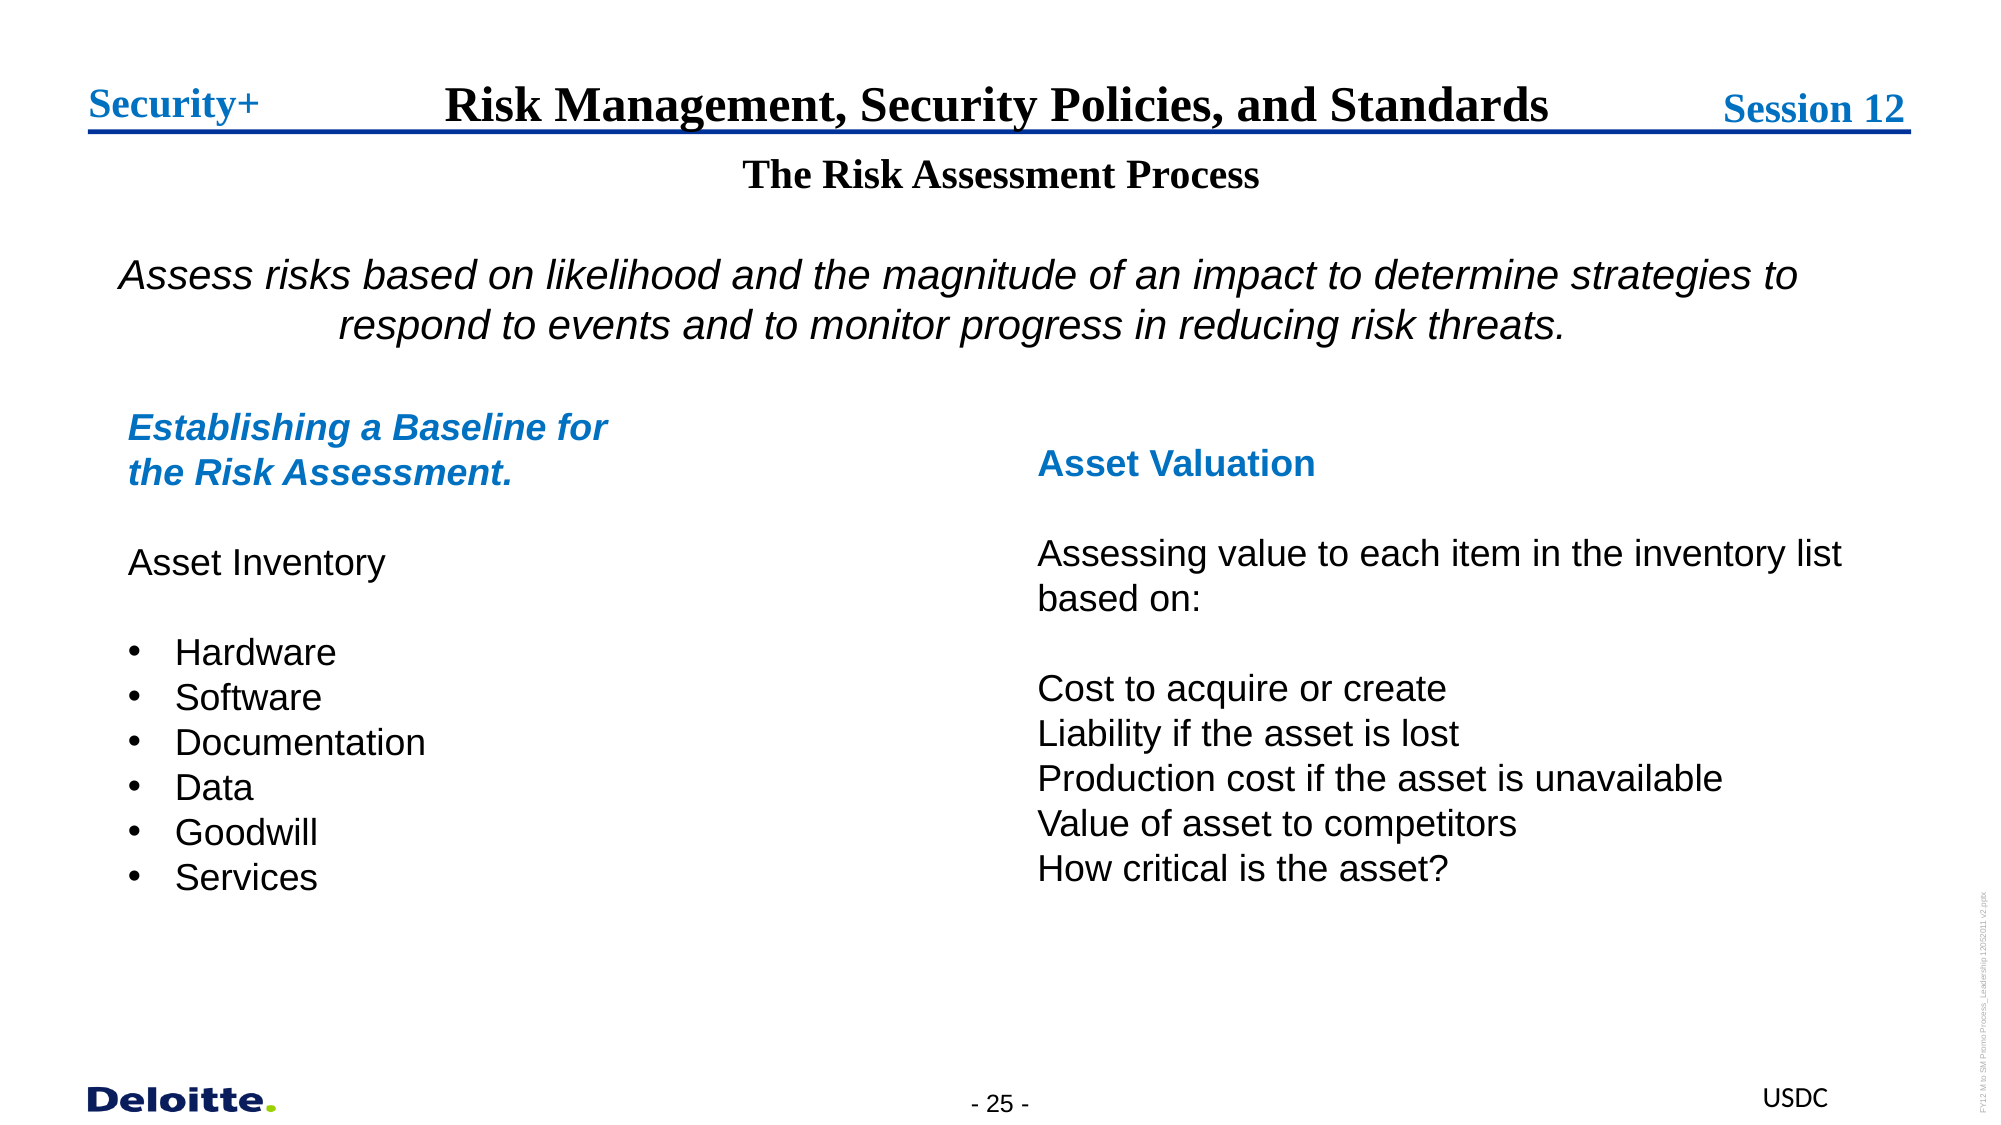

Risk Management, Security Policies, and Standards
Security+
Session 12
  The Risk Assessment Process
Assess risks based on likelihood and the magnitude of an impact to determine strategies to respond to events and to monitor progress in reducing risk threats.

Asset Valuation

Assessing value to each item in the inventory list based on:

Cost to acquire or create
Liability if the asset is lost
Production cost if the asset is unavailable
Value of asset to competitors
How critical is the asset?
Establishing a Baseline for the Risk Assessment.

Asset Inventory

Hardware
Software
Documentation
Data
Goodwill
Services